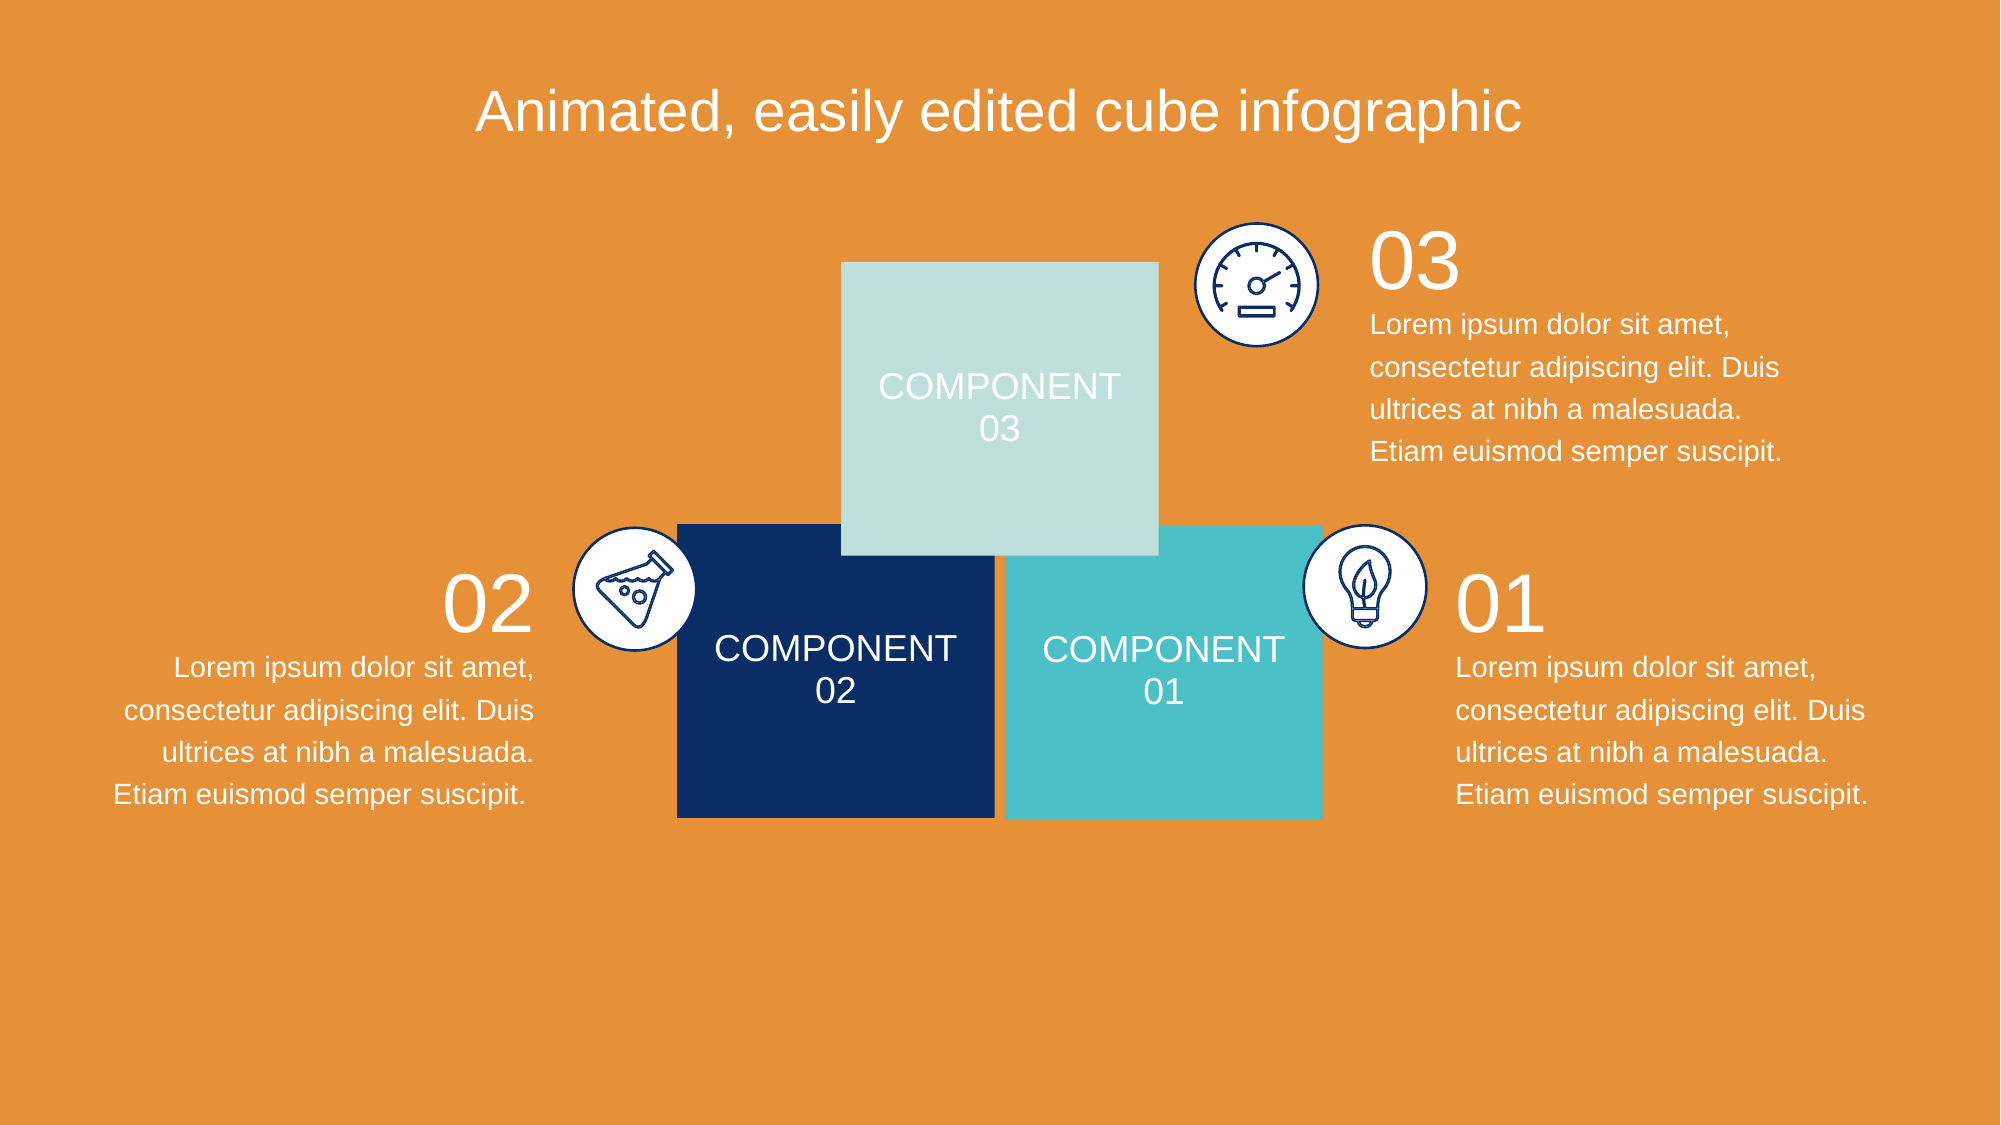

# Animated, easily edited cube infographic

03
Lorem ipsum dolor sit amet, consectetur adipiscing elit. Duis ultrices at nibh a malesuada. Etiam euismod semper suscipit.
COMPONENT
03
COMPONENT
02

COMPONENT
01

01
Lorem ipsum dolor sit amet, consectetur adipiscing elit. Duis ultrices at nibh a malesuada. Etiam euismod semper suscipit.
02
Lorem ipsum dolor sit amet, consectetur adipiscing elit. Duis ultrices at nibh a malesuada. Etiam euismod semper suscipit.